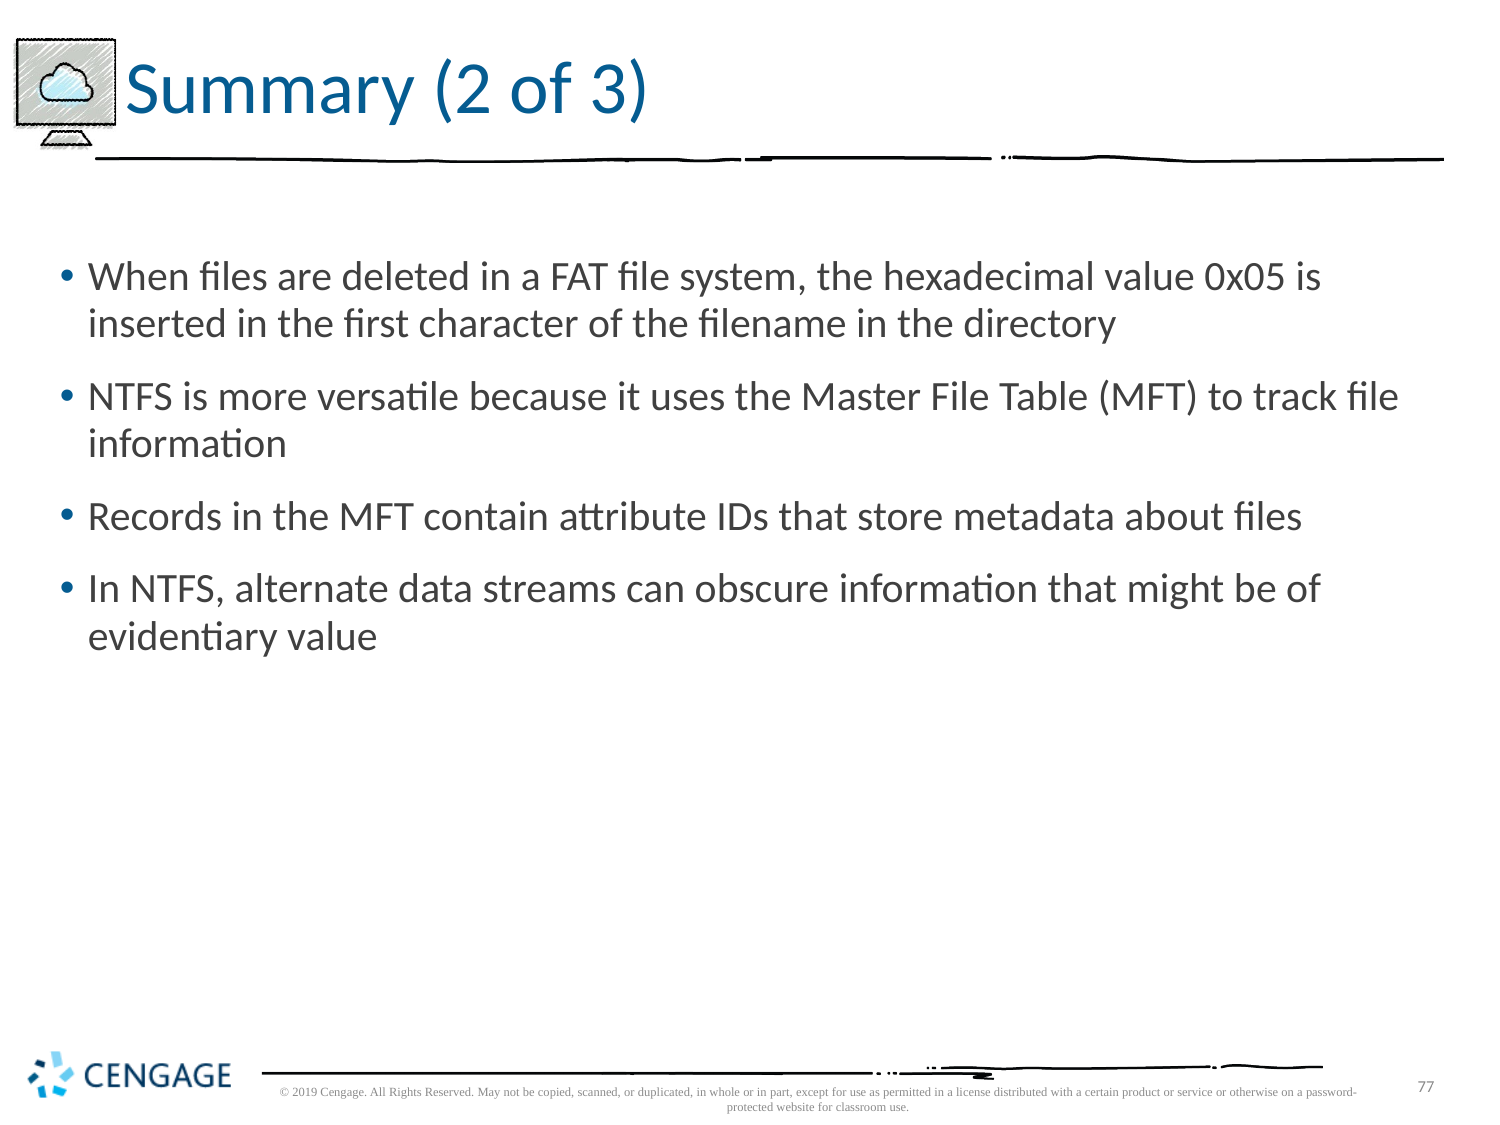

# Summary (2 of 3)
When files are deleted in a FAT file system, the hexadecimal value 0x05 is inserted in the first character of the filename in the directory
NTFS is more versatile because it uses the Master File Table (MFT) to track file information
Records in the MFT contain attribute IDs that store metadata about files
In NTFS, alternate data streams can obscure information that might be of evidentiary value
77
© 2019 Cengage. All Rights Reserved. May not be copied, scanned, or duplicated, in whole or in part, except for use as permitted in a license distributed with a certain product or service or otherwise on a password-protected website for classroom use.